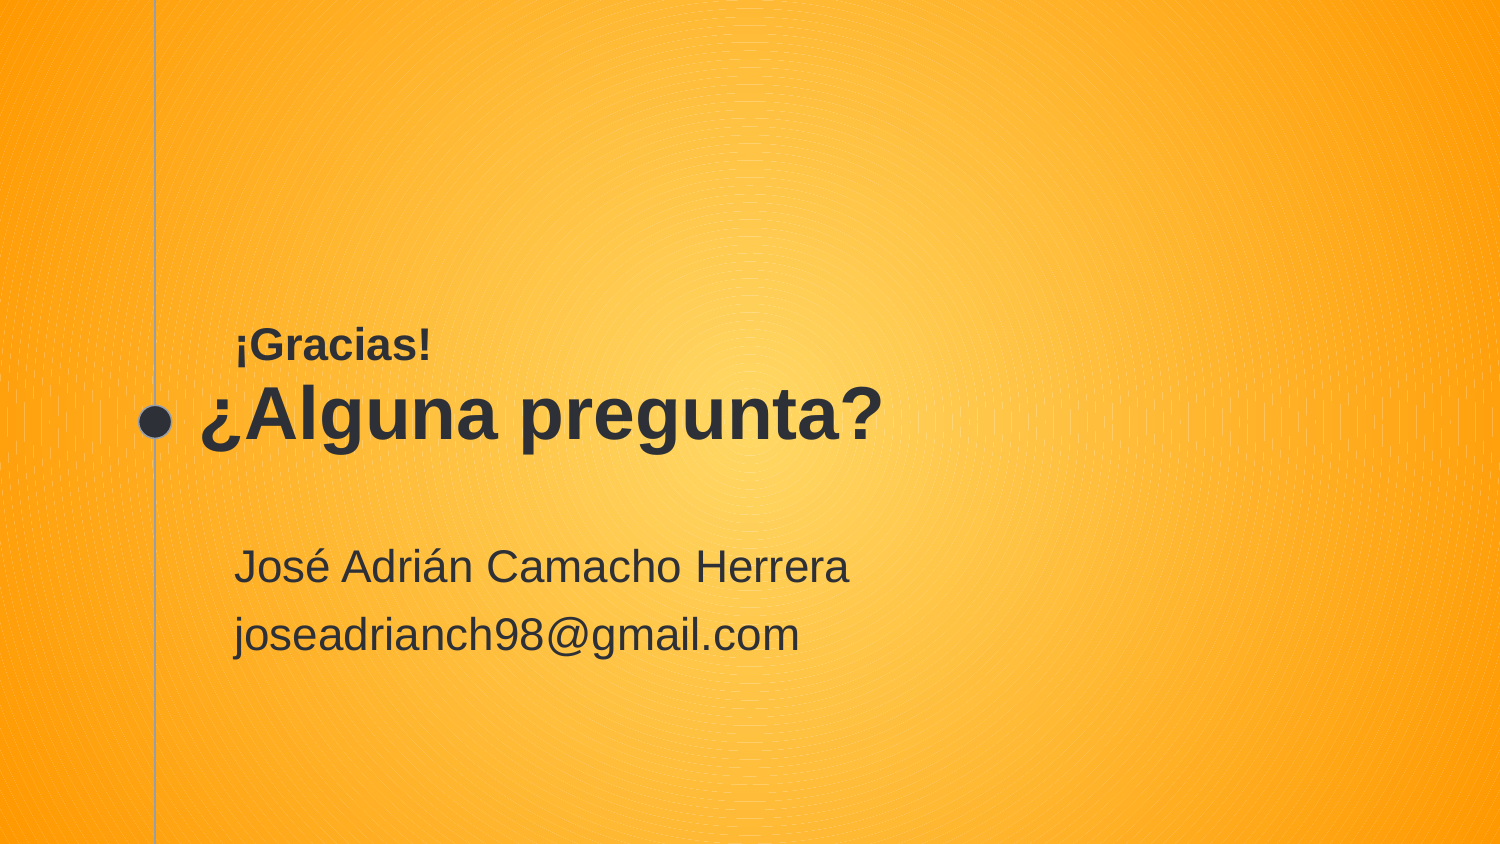

¡Gracias!
¿Alguna pregunta?

José Adrián Camacho Herrera
joseadrianch98@gmail.com